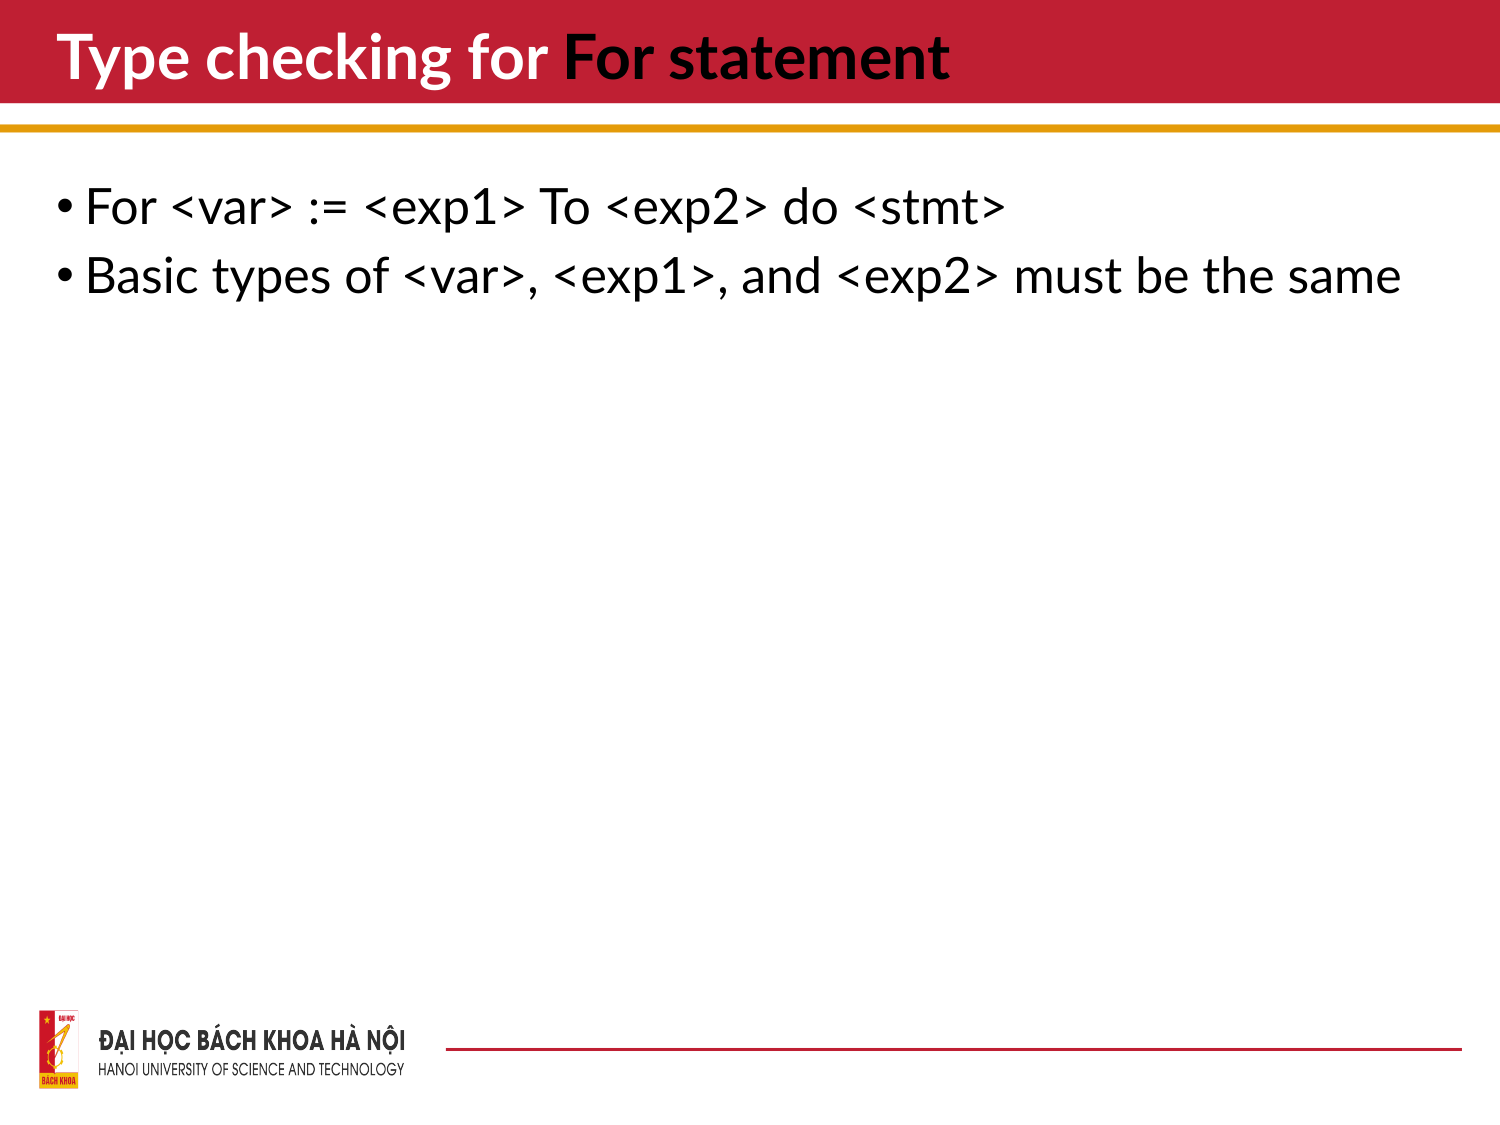

# Type checking for For statement
For <var> := <exp1> To <exp2> do <stmt>
Basic types of <var>, <exp1>, and <exp2> must be the same